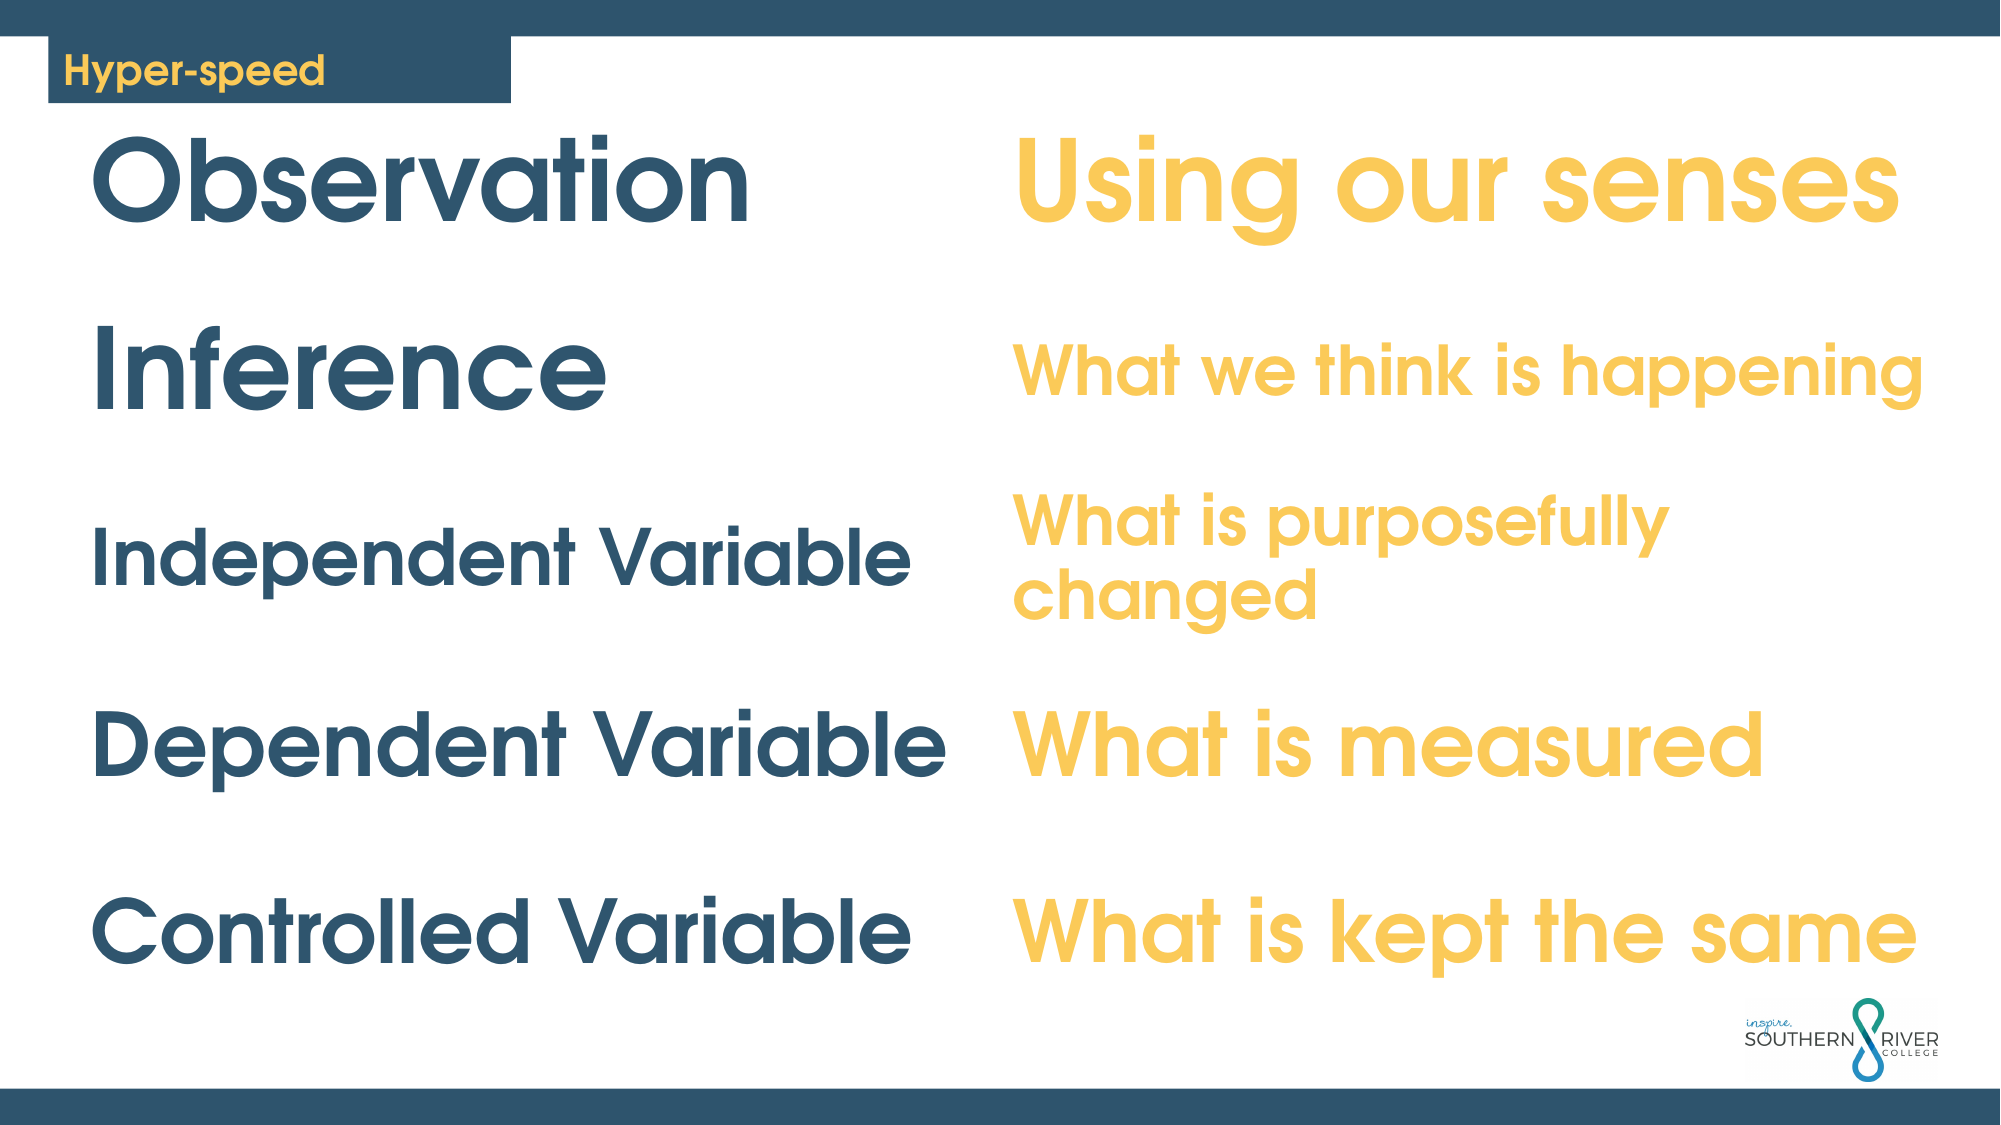

Observation
Using our senses
Inference
What we think is happening
Independent Variable
What is purposefully changed
Dependent Variable
What is measured
Controlled Variable
What is kept the same